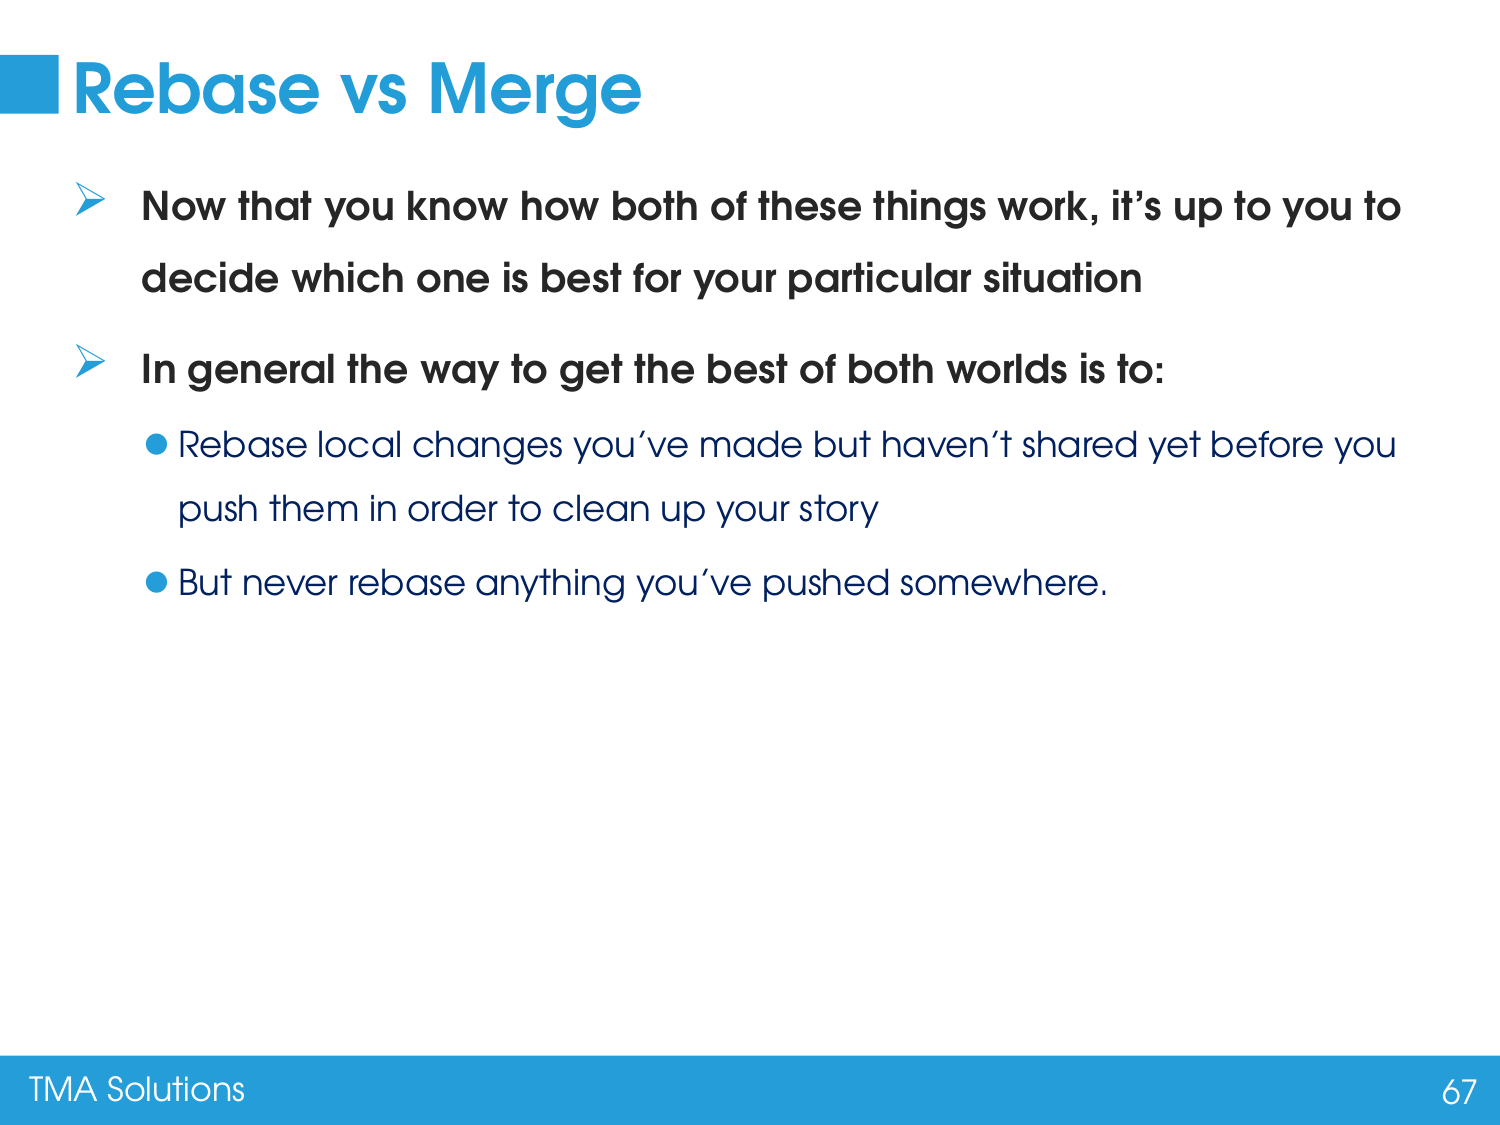

# Rebase vs Merge
Now that you know how both of these things work, it’s up to you to decide which one is best for your particular situation
In general the way to get the best of both worlds is to:
Rebase local changes you’ve made but haven’t shared yet before you push them in order to clean up your story
But never rebase anything you’ve pushed somewhere.